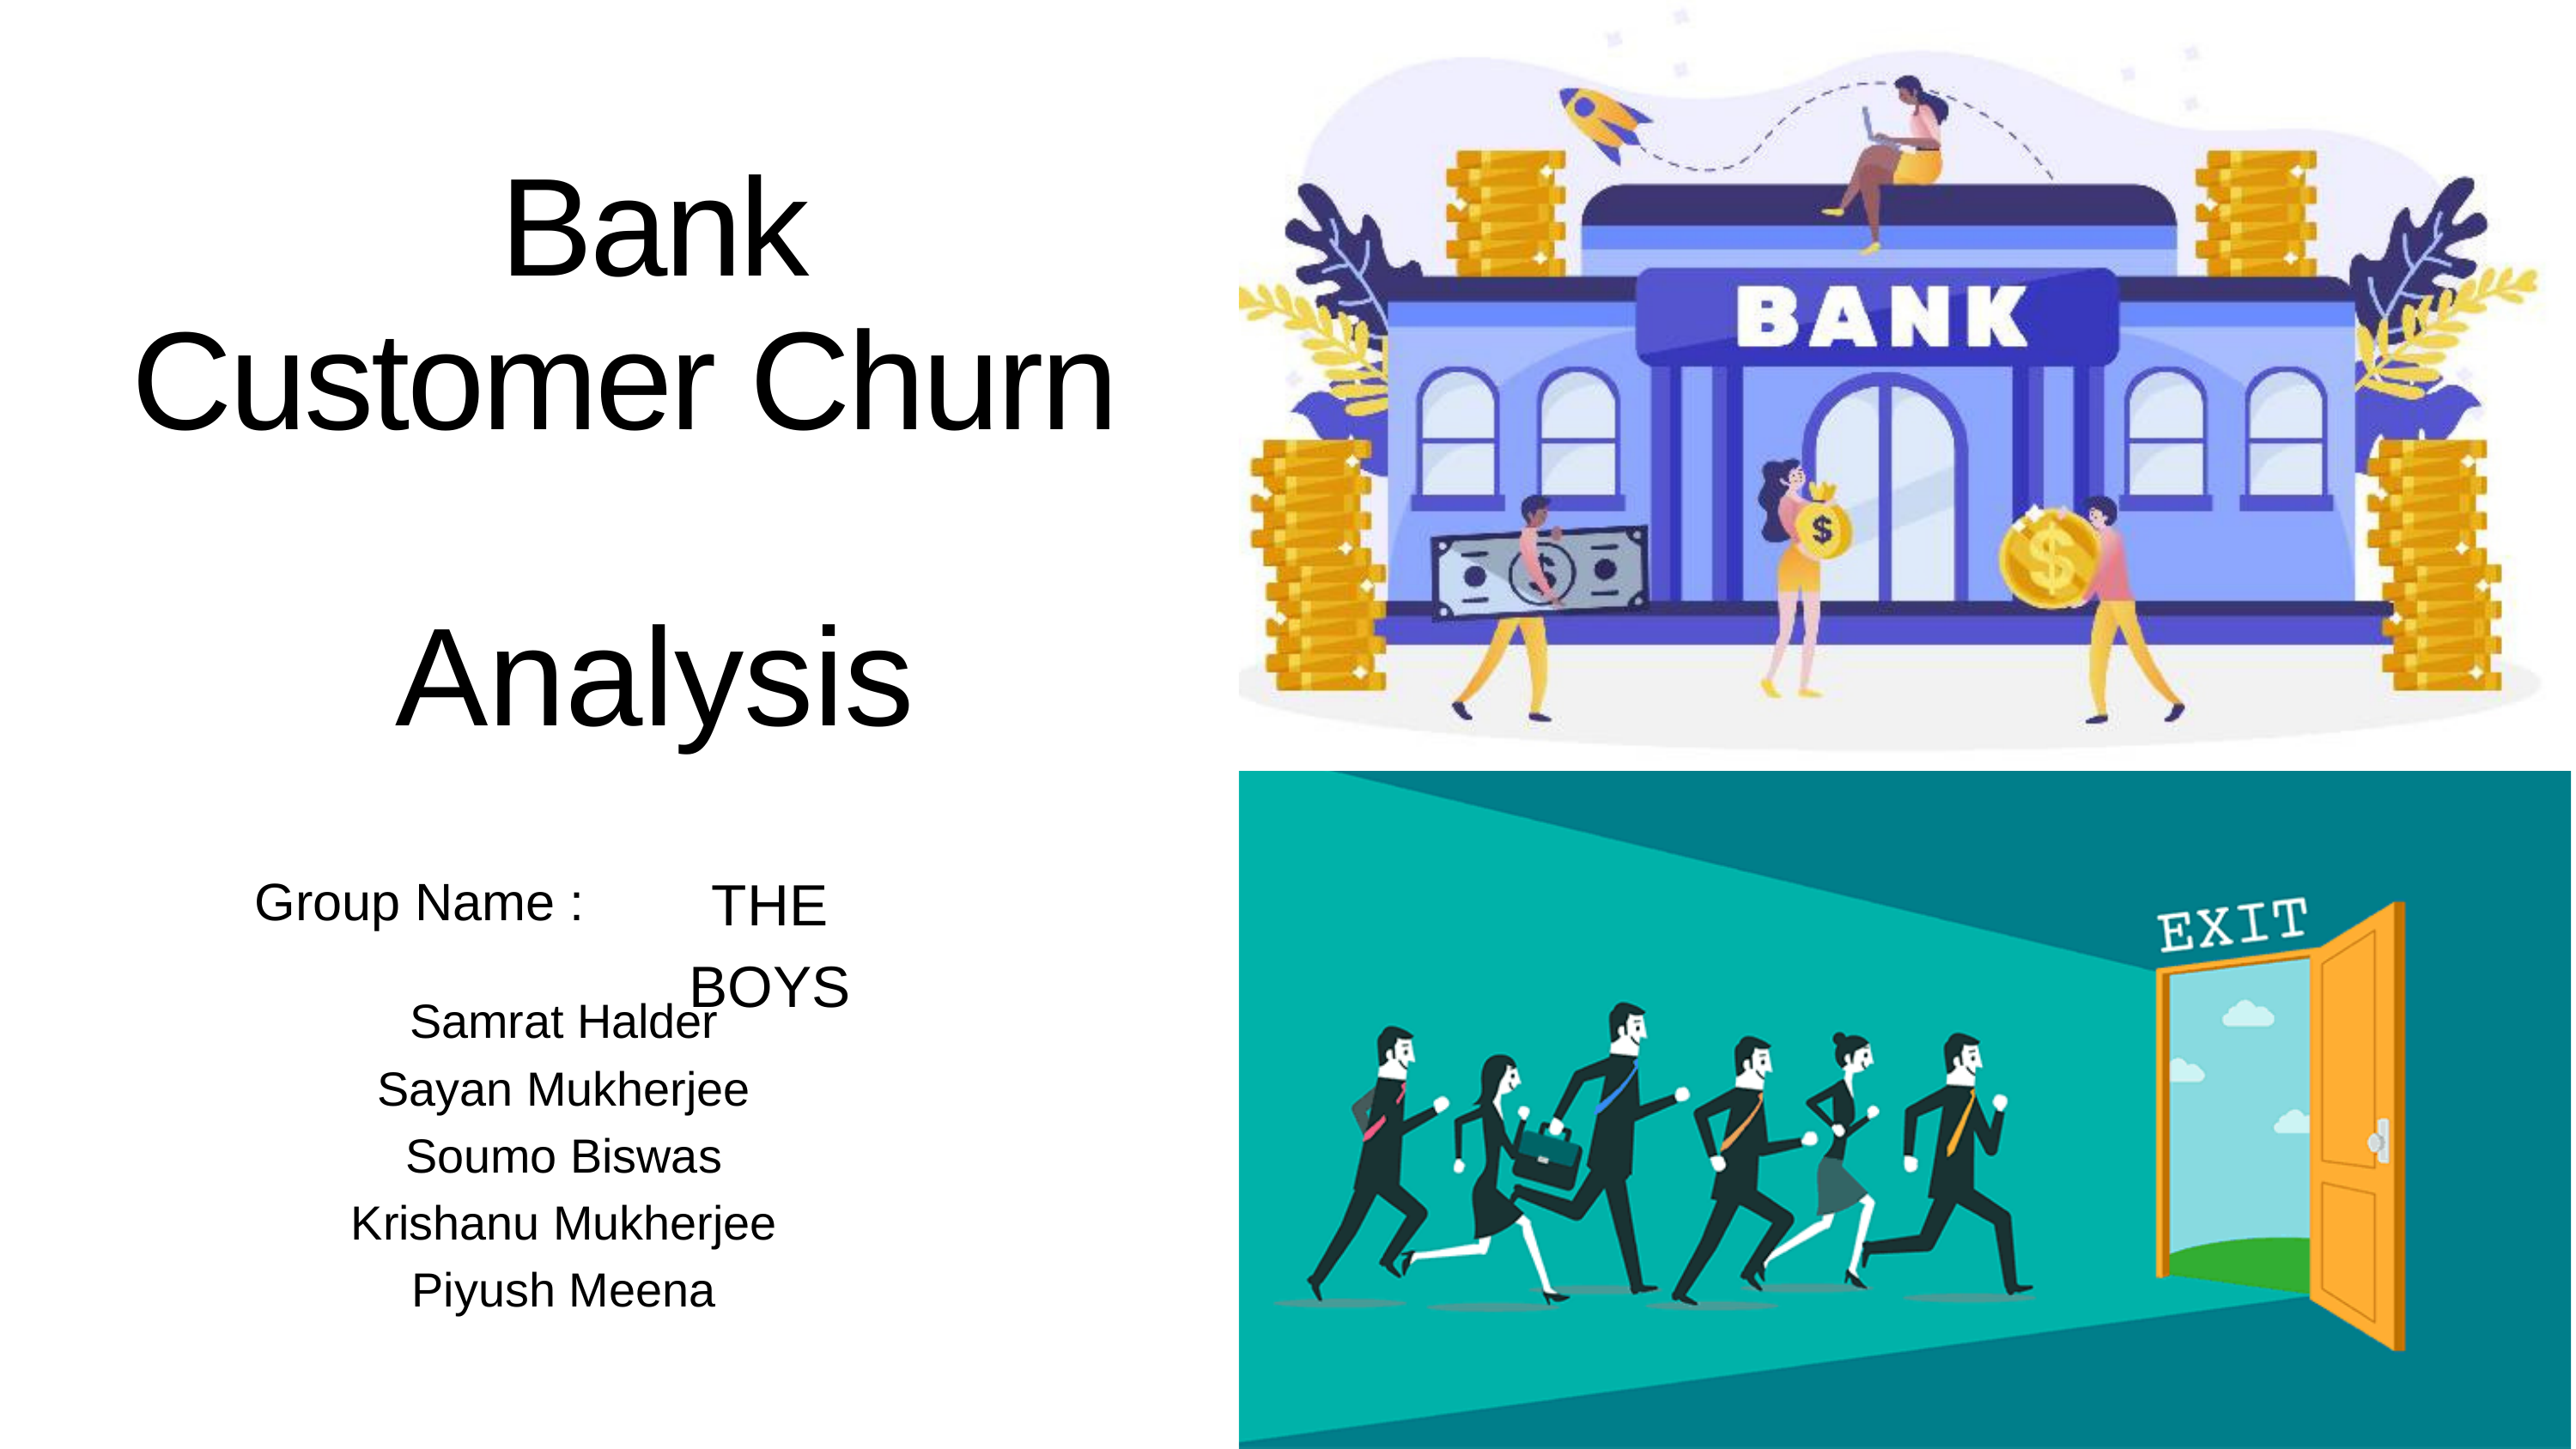

Bank
Customer Churn
Analysis

THE BOYS
Group Name :
Samrat Halder
Sayan Mukherjee
Soumo Biswas
Krishanu Mukherjee
Piyush Meena